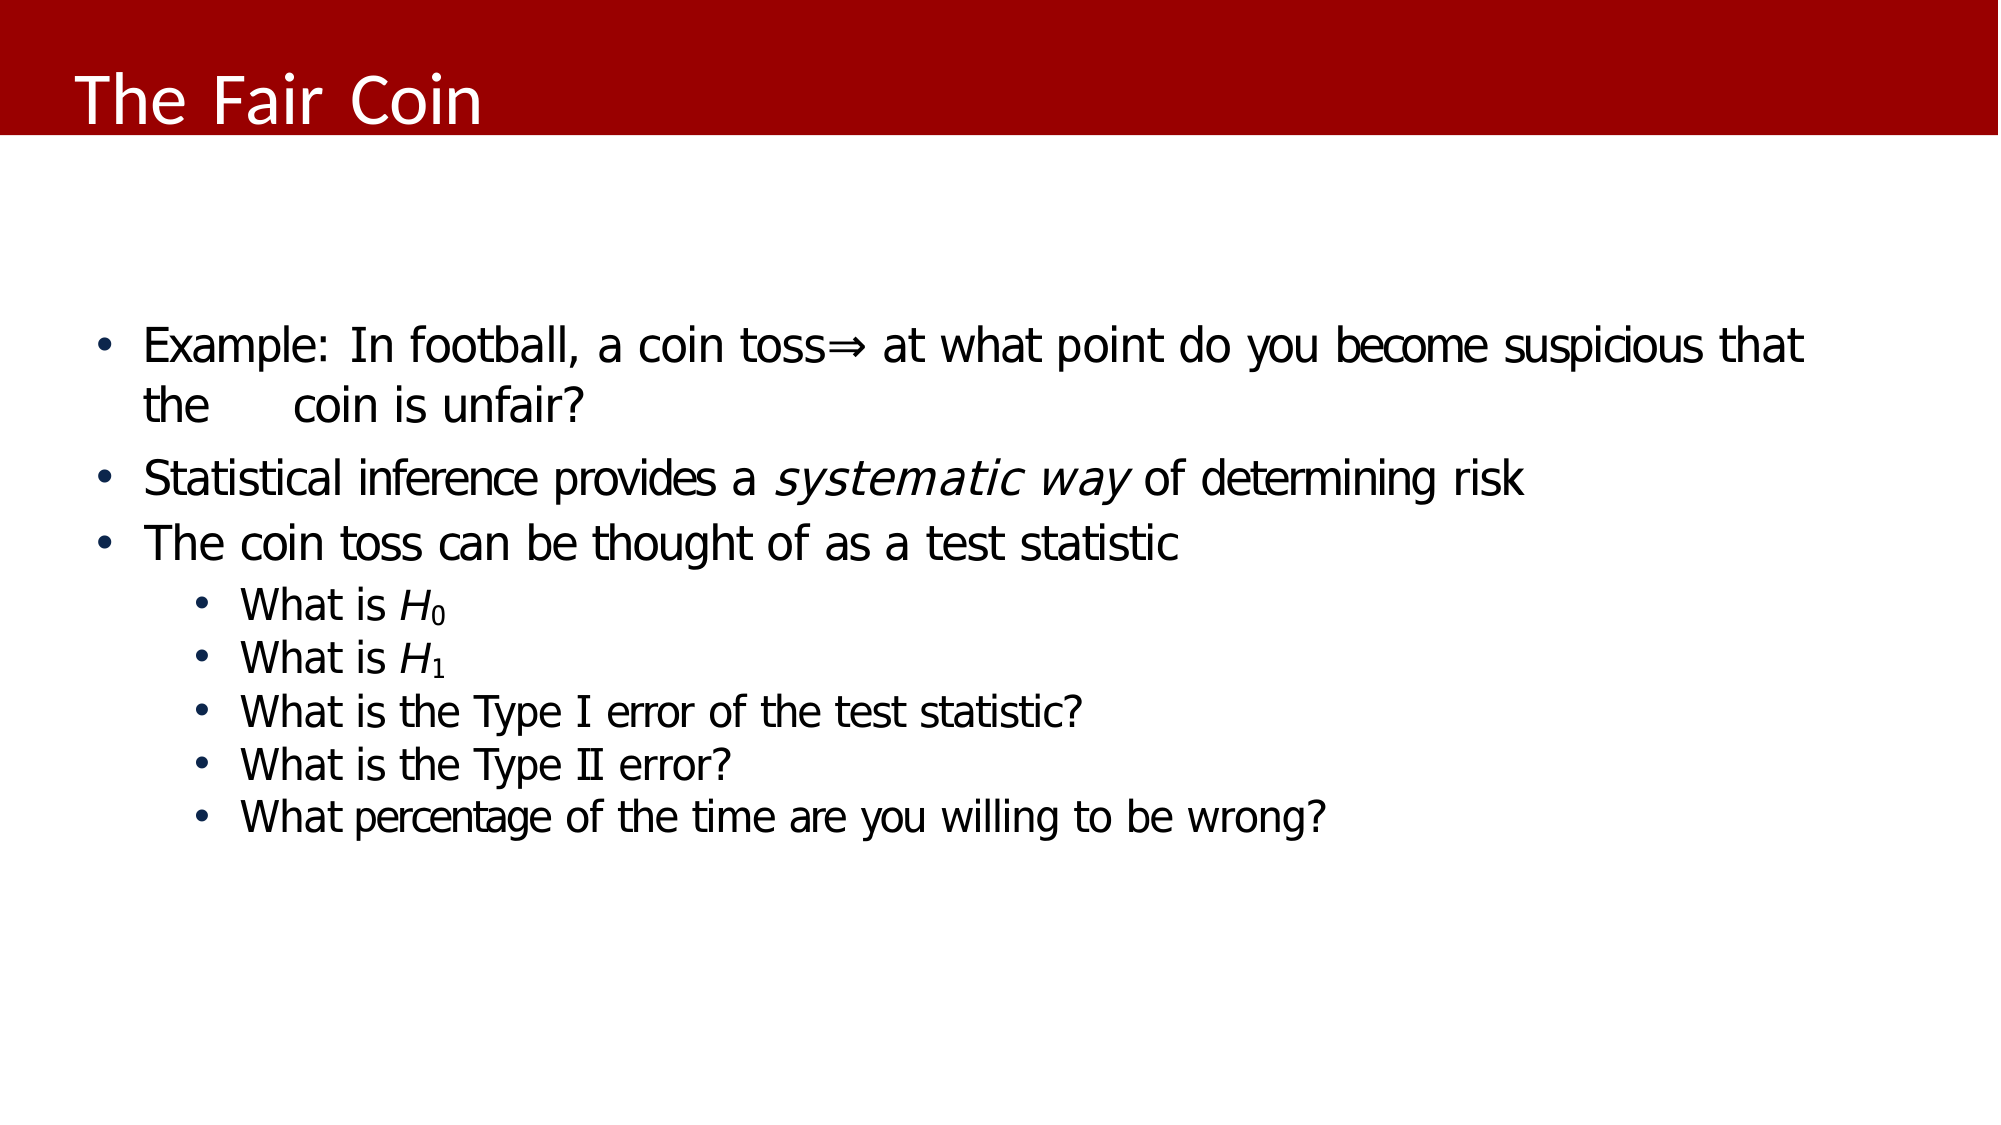

# The Fair Coin
Example: In football, a coin toss⇒ at what point do you become suspicious that the 	coin is unfair?
Statistical inference provides a systematic way of determining risk
The coin toss can be thought of as a test statistic
What is H0
What is H1
What is the Type I error of the test statistic?
What is the Type II error?
What percentage of the time are you willing to be wrong?
57 / 32